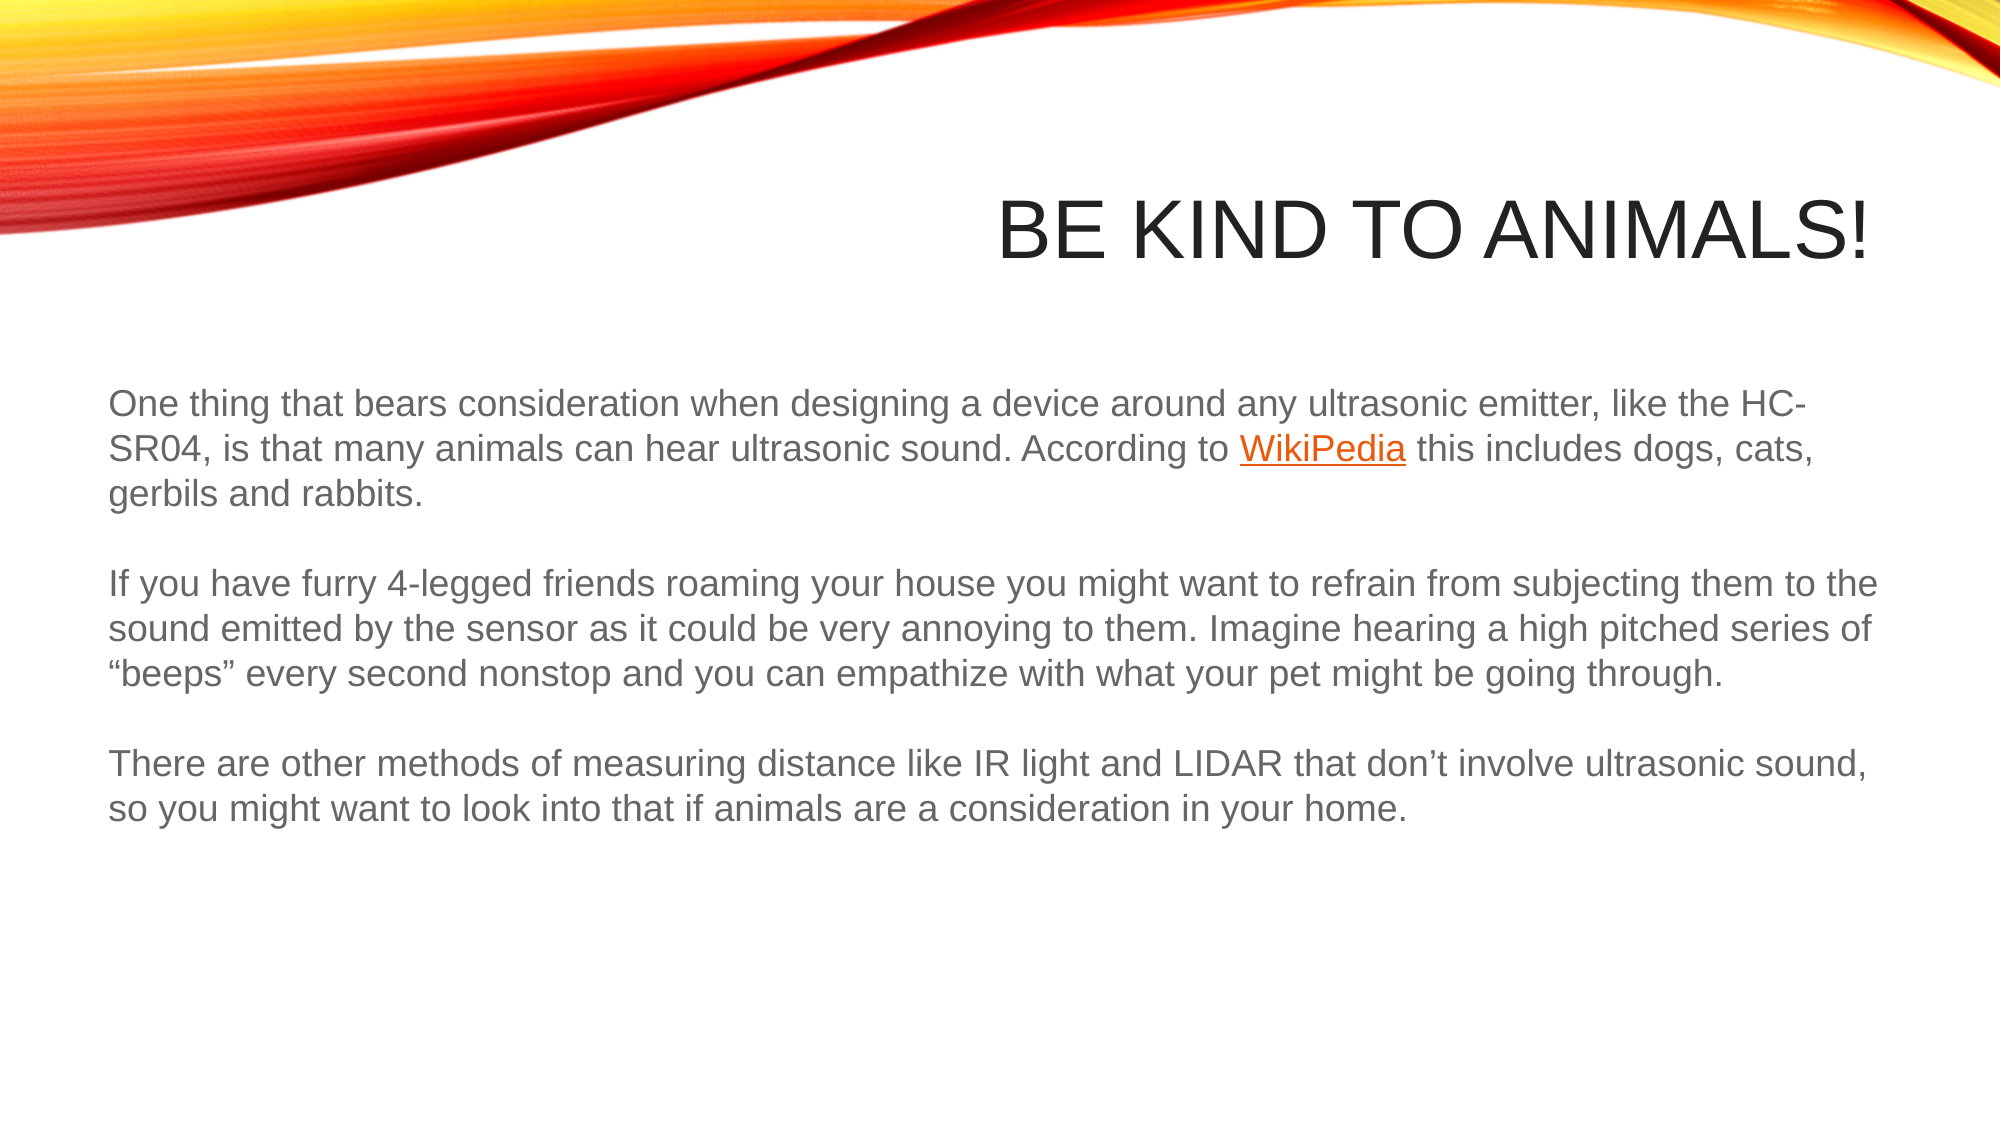

# Be Kind to Animals!
One thing that bears consideration when designing a device around any ultrasonic emitter, like the HC-SR04, is that many animals can hear ultrasonic sound. According to WikiPedia this includes dogs, cats, gerbils and rabbits.

If you have furry 4-legged friends roaming your house you might want to refrain from subjecting them to the sound emitted by the sensor as it could be very annoying to them. Imagine hearing a high pitched series of “beeps” every second nonstop and you can empathize with what your pet might be going through.

There are other methods of measuring distance like IR light and LIDAR that don’t involve ultrasonic sound, so you might want to look into that if animals are a consideration in your home.